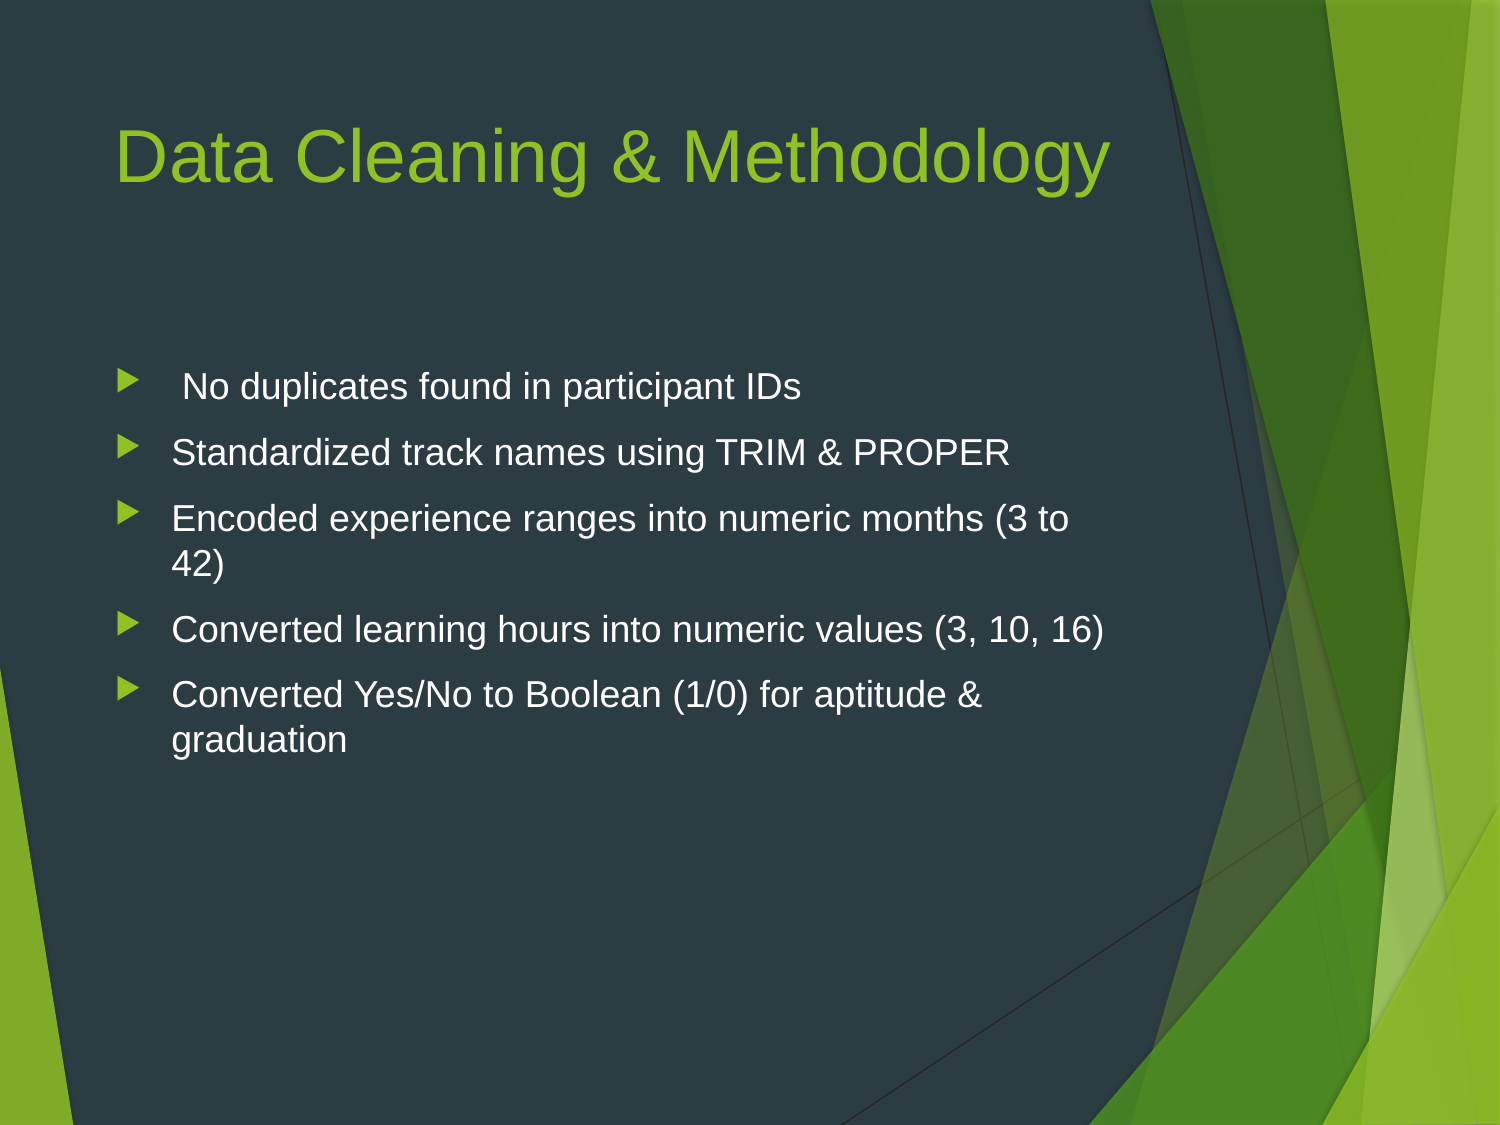

# Data Cleaning & Methodology
 No duplicates found in participant IDs
Standardized track names using TRIM & PROPER
Encoded experience ranges into numeric months (3 to 42)
Converted learning hours into numeric values (3, 10, 16)
Converted Yes/No to Boolean (1/0) for aptitude & graduation